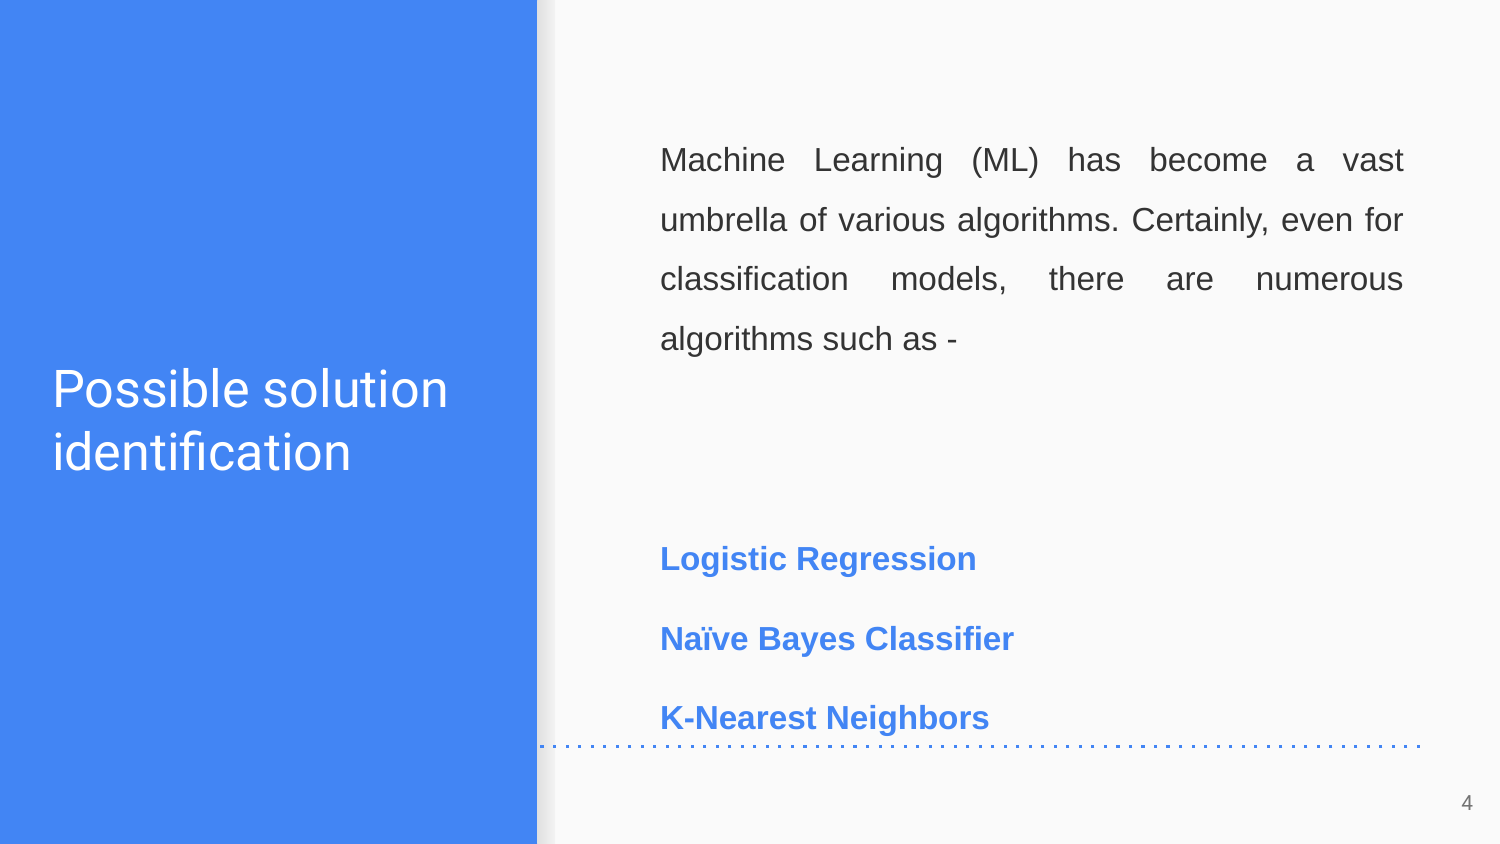

Machine Learning (ML) has become a vast umbrella of various algorithms. Certainly, even for classification models, there are numerous algorithms such as -

Logistic Regression
Naïve Bayes Classifier
K-Nearest Neighbors
# Possible solution identification
4